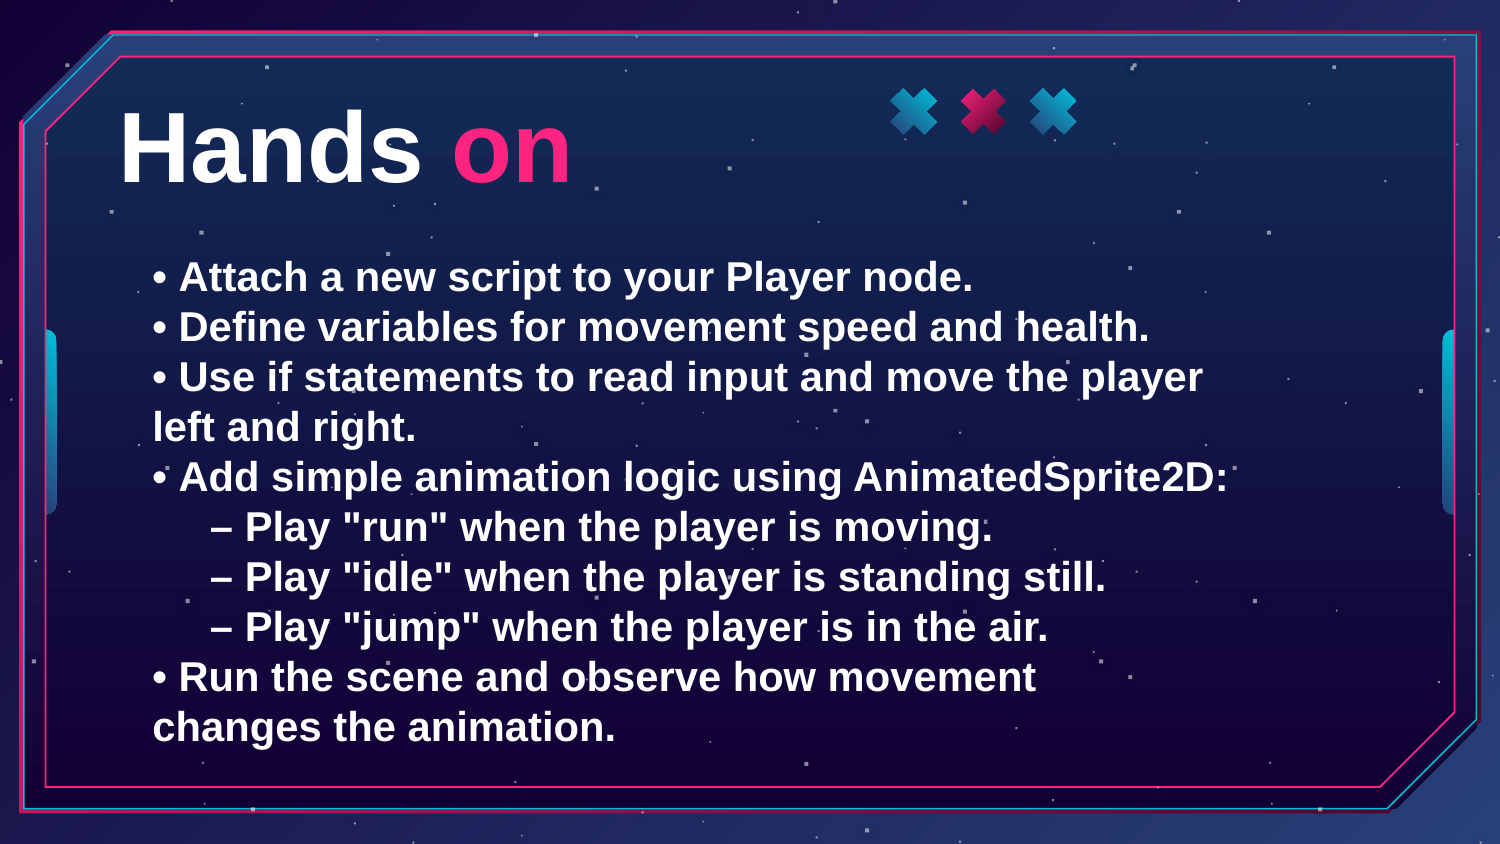

# Hands on

• Attach a new script to your Player node.
• Define variables for movement speed and health.
• Use if statements to read input and move the player left and right.
• Add simple animation logic using AnimatedSprite2D:
     – Play "run" when the player is moving.
     – Play "idle" when the player is standing still.
     – Play "jump" when the player is in the air.
• Run the scene and observe how movement changes the animation.